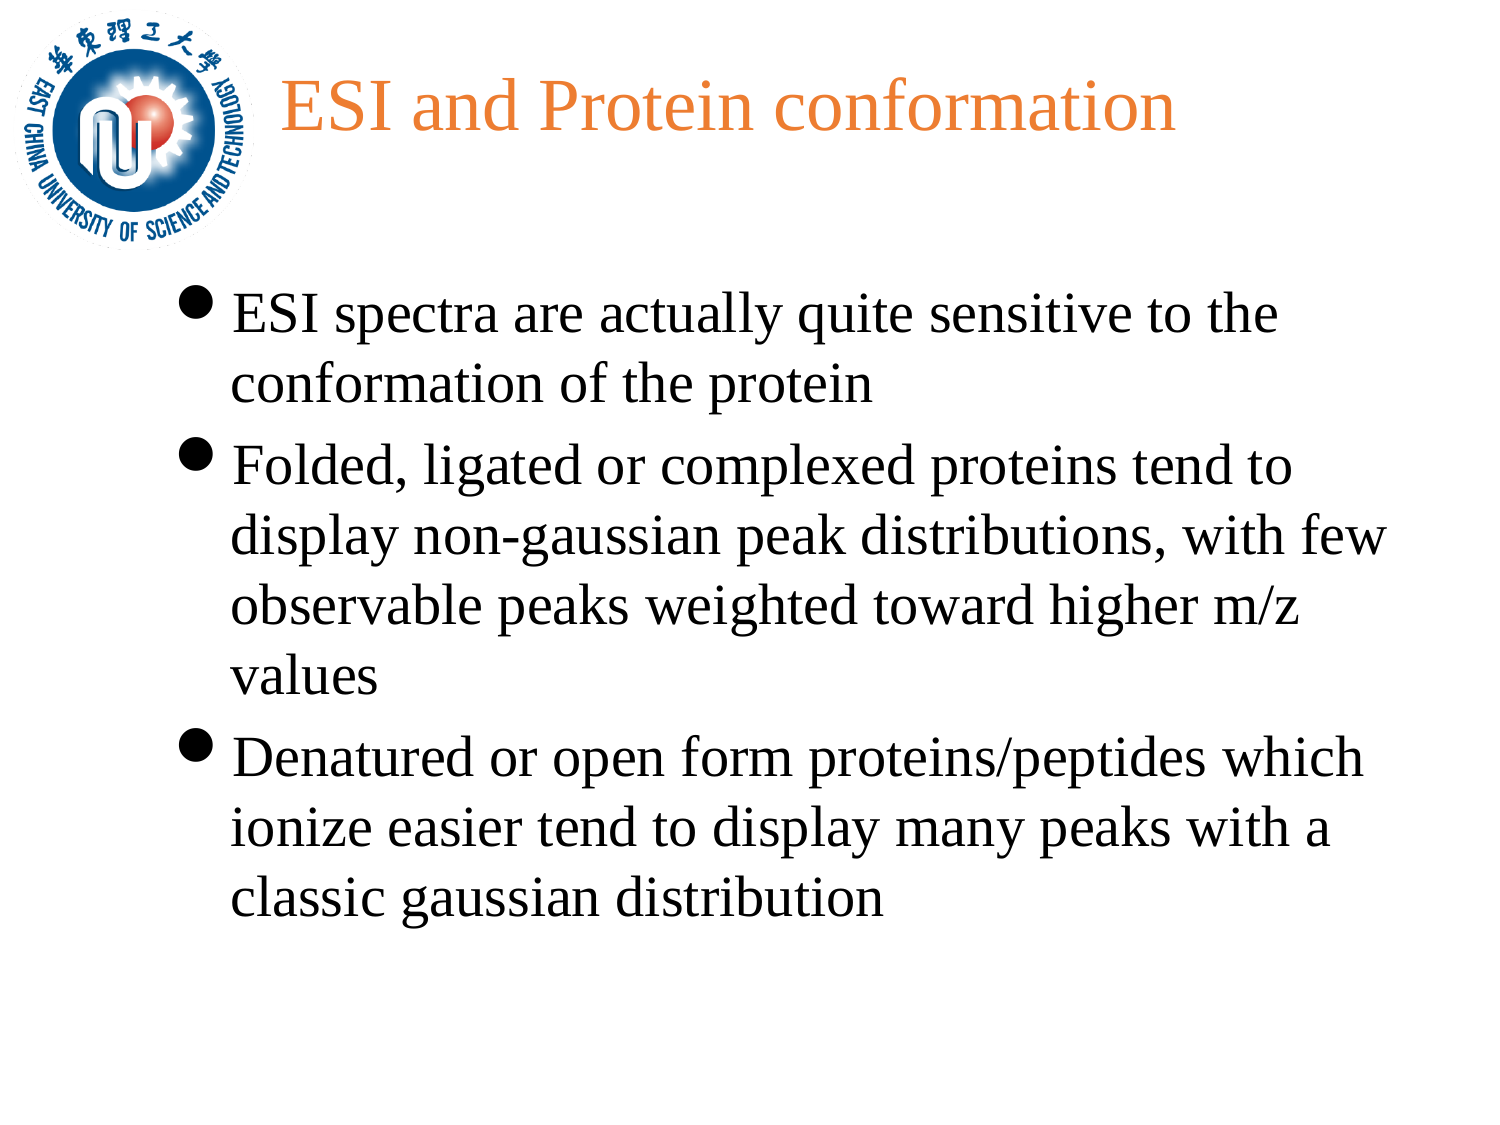

# ESI and Protein conformation
ESI spectra are actually quite sensitive to the conformation of the protein
Folded, ligated or complexed proteins tend to display non-gaussian peak distributions, with few observable peaks weighted toward higher m/z values
Denatured or open form proteins/peptides which ionize easier tend to display many peaks with a classic gaussian distribution